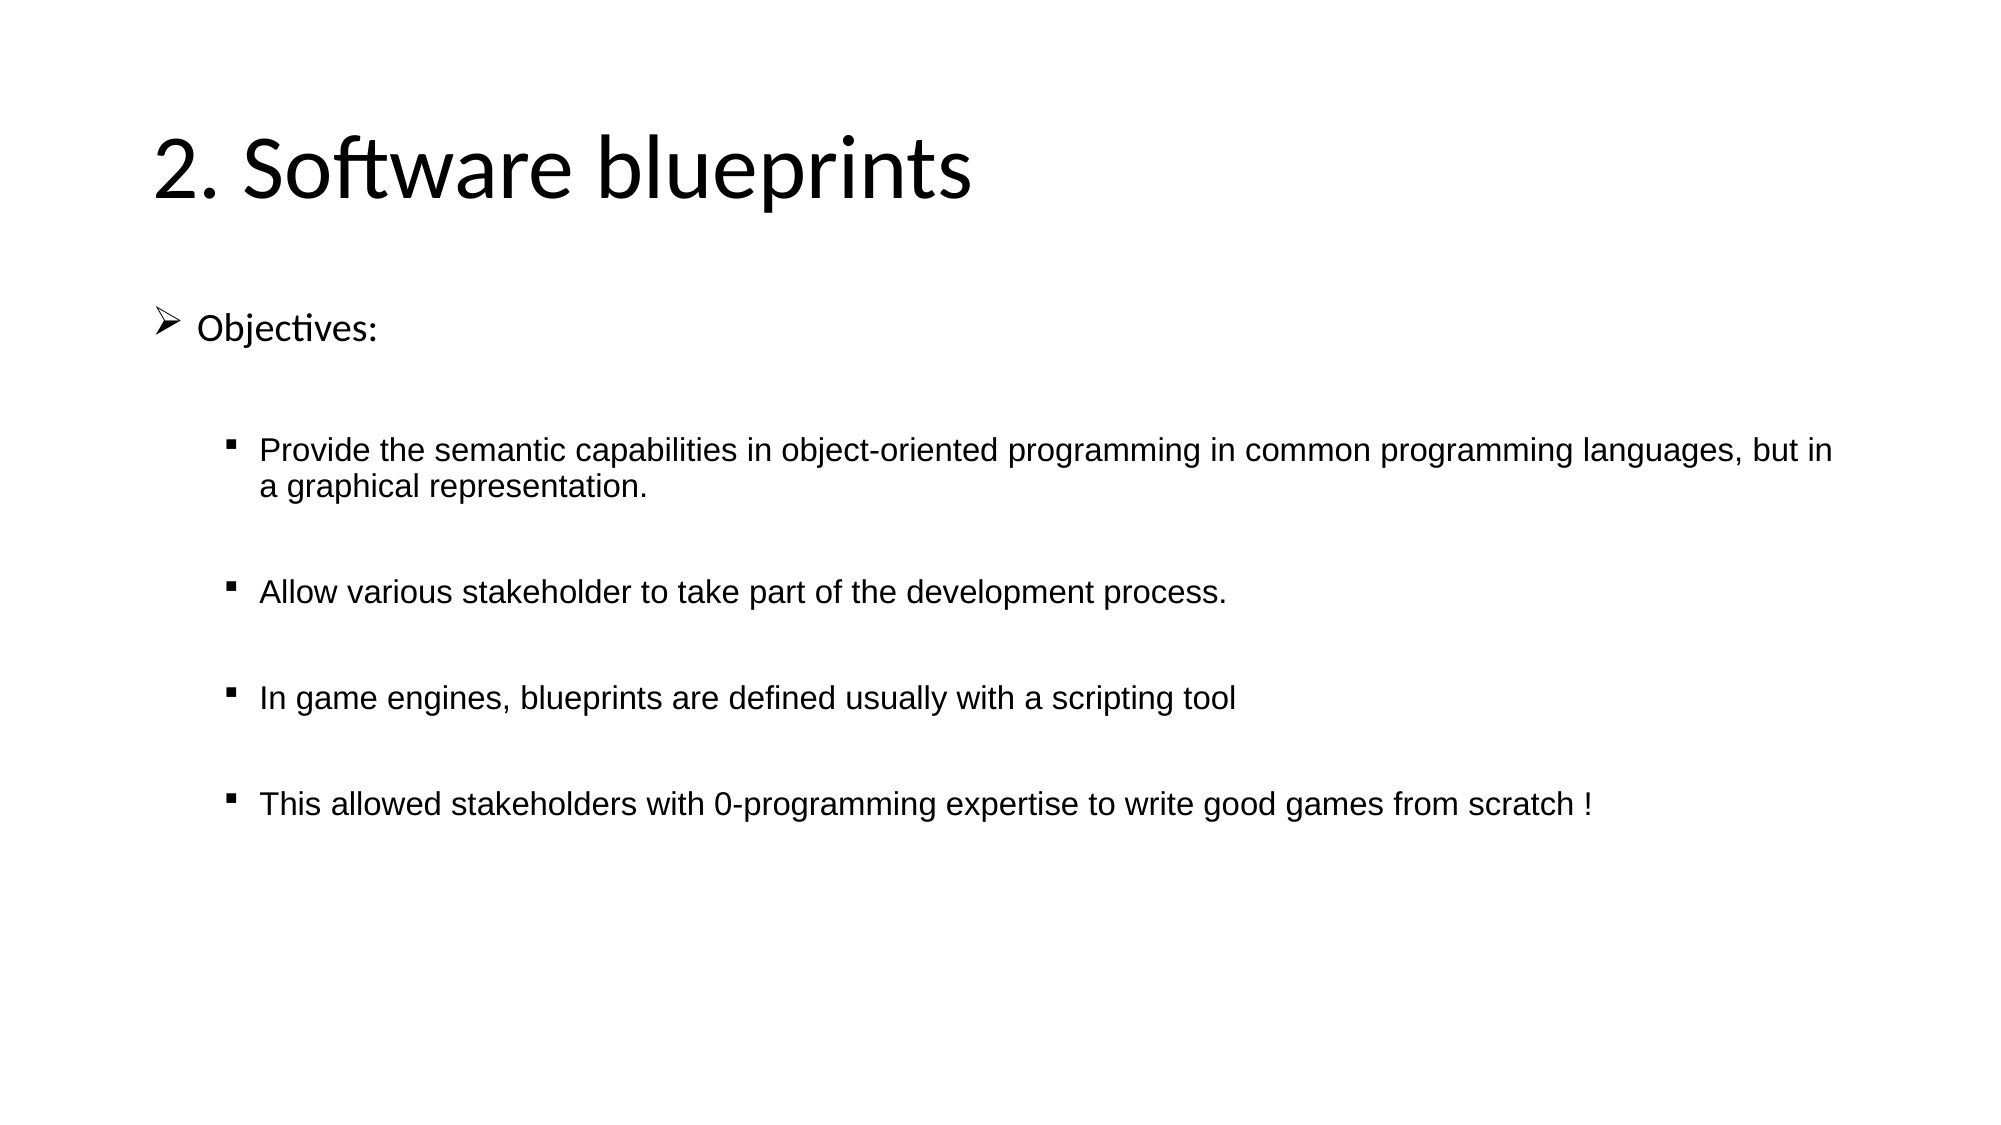

# 2. Software blueprints
 Objectives:

Provide the semantic capabilities in object-oriented programming in common programming languages, but in a graphical representation.

Allow various stakeholder to take part of the development process.

In game engines, blueprints are defined usually with a scripting tool

This allowed stakeholders with 0-programming expertise to write good games from scratch !